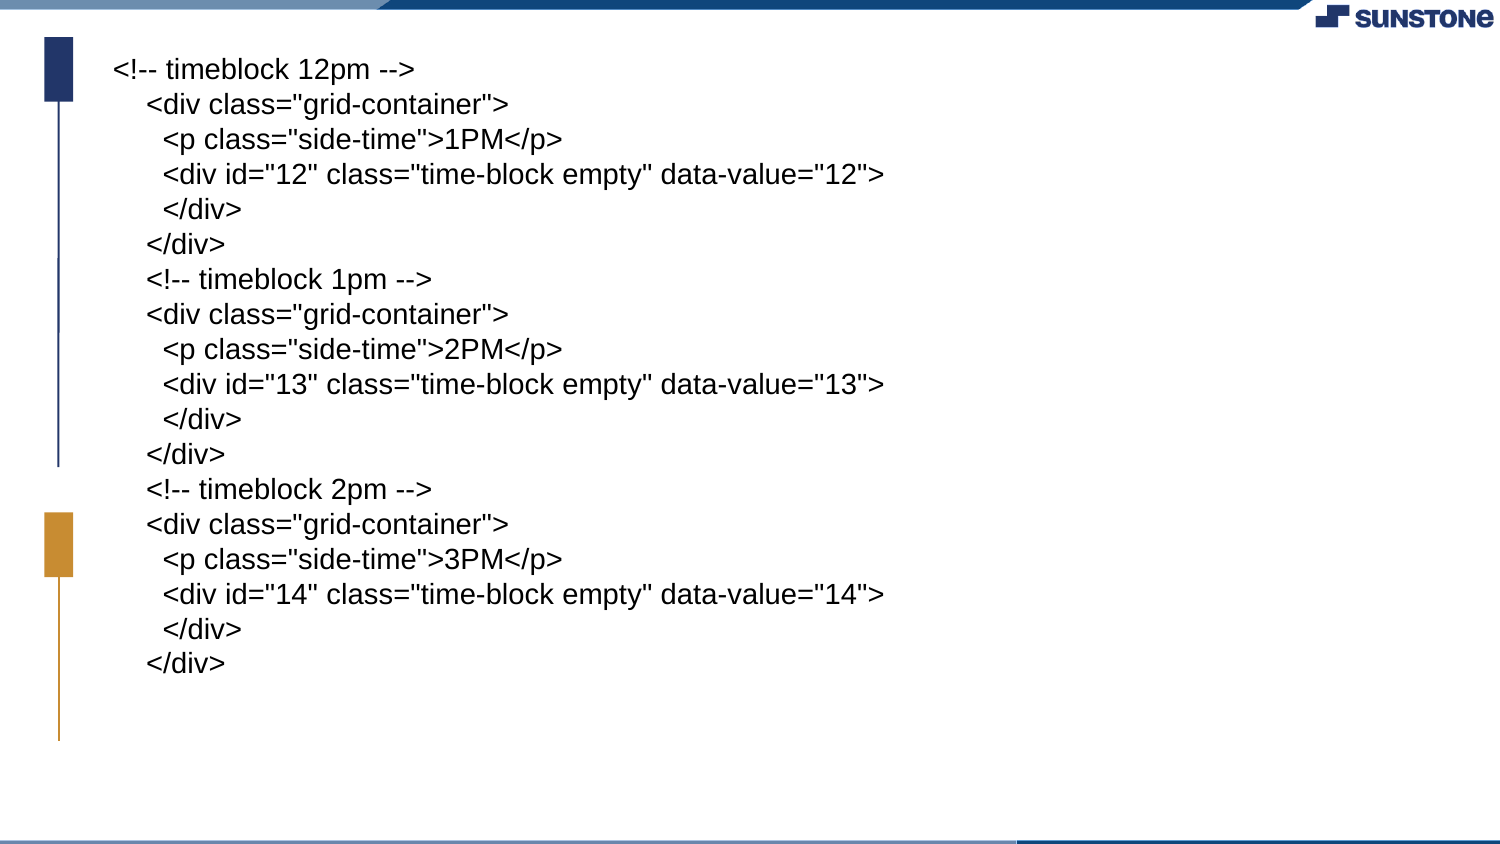

<!-- timeblock 12pm -->
    <div class="grid-container">
      <p class="side-time">1PM</p>
      <div id="12" class="time-block empty" data-value="12">
      </div>
    </div>
    <!-- timeblock 1pm -->
    <div class="grid-container">
      <p class="side-time">2PM</p>
      <div id="13" class="time-block empty" data-value="13">
      </div>
    </div>
    <!-- timeblock 2pm -->
    <div class="grid-container">
      <p class="side-time">3PM</p>
      <div id="14" class="time-block empty" data-value="14">
      </div>
    </div>